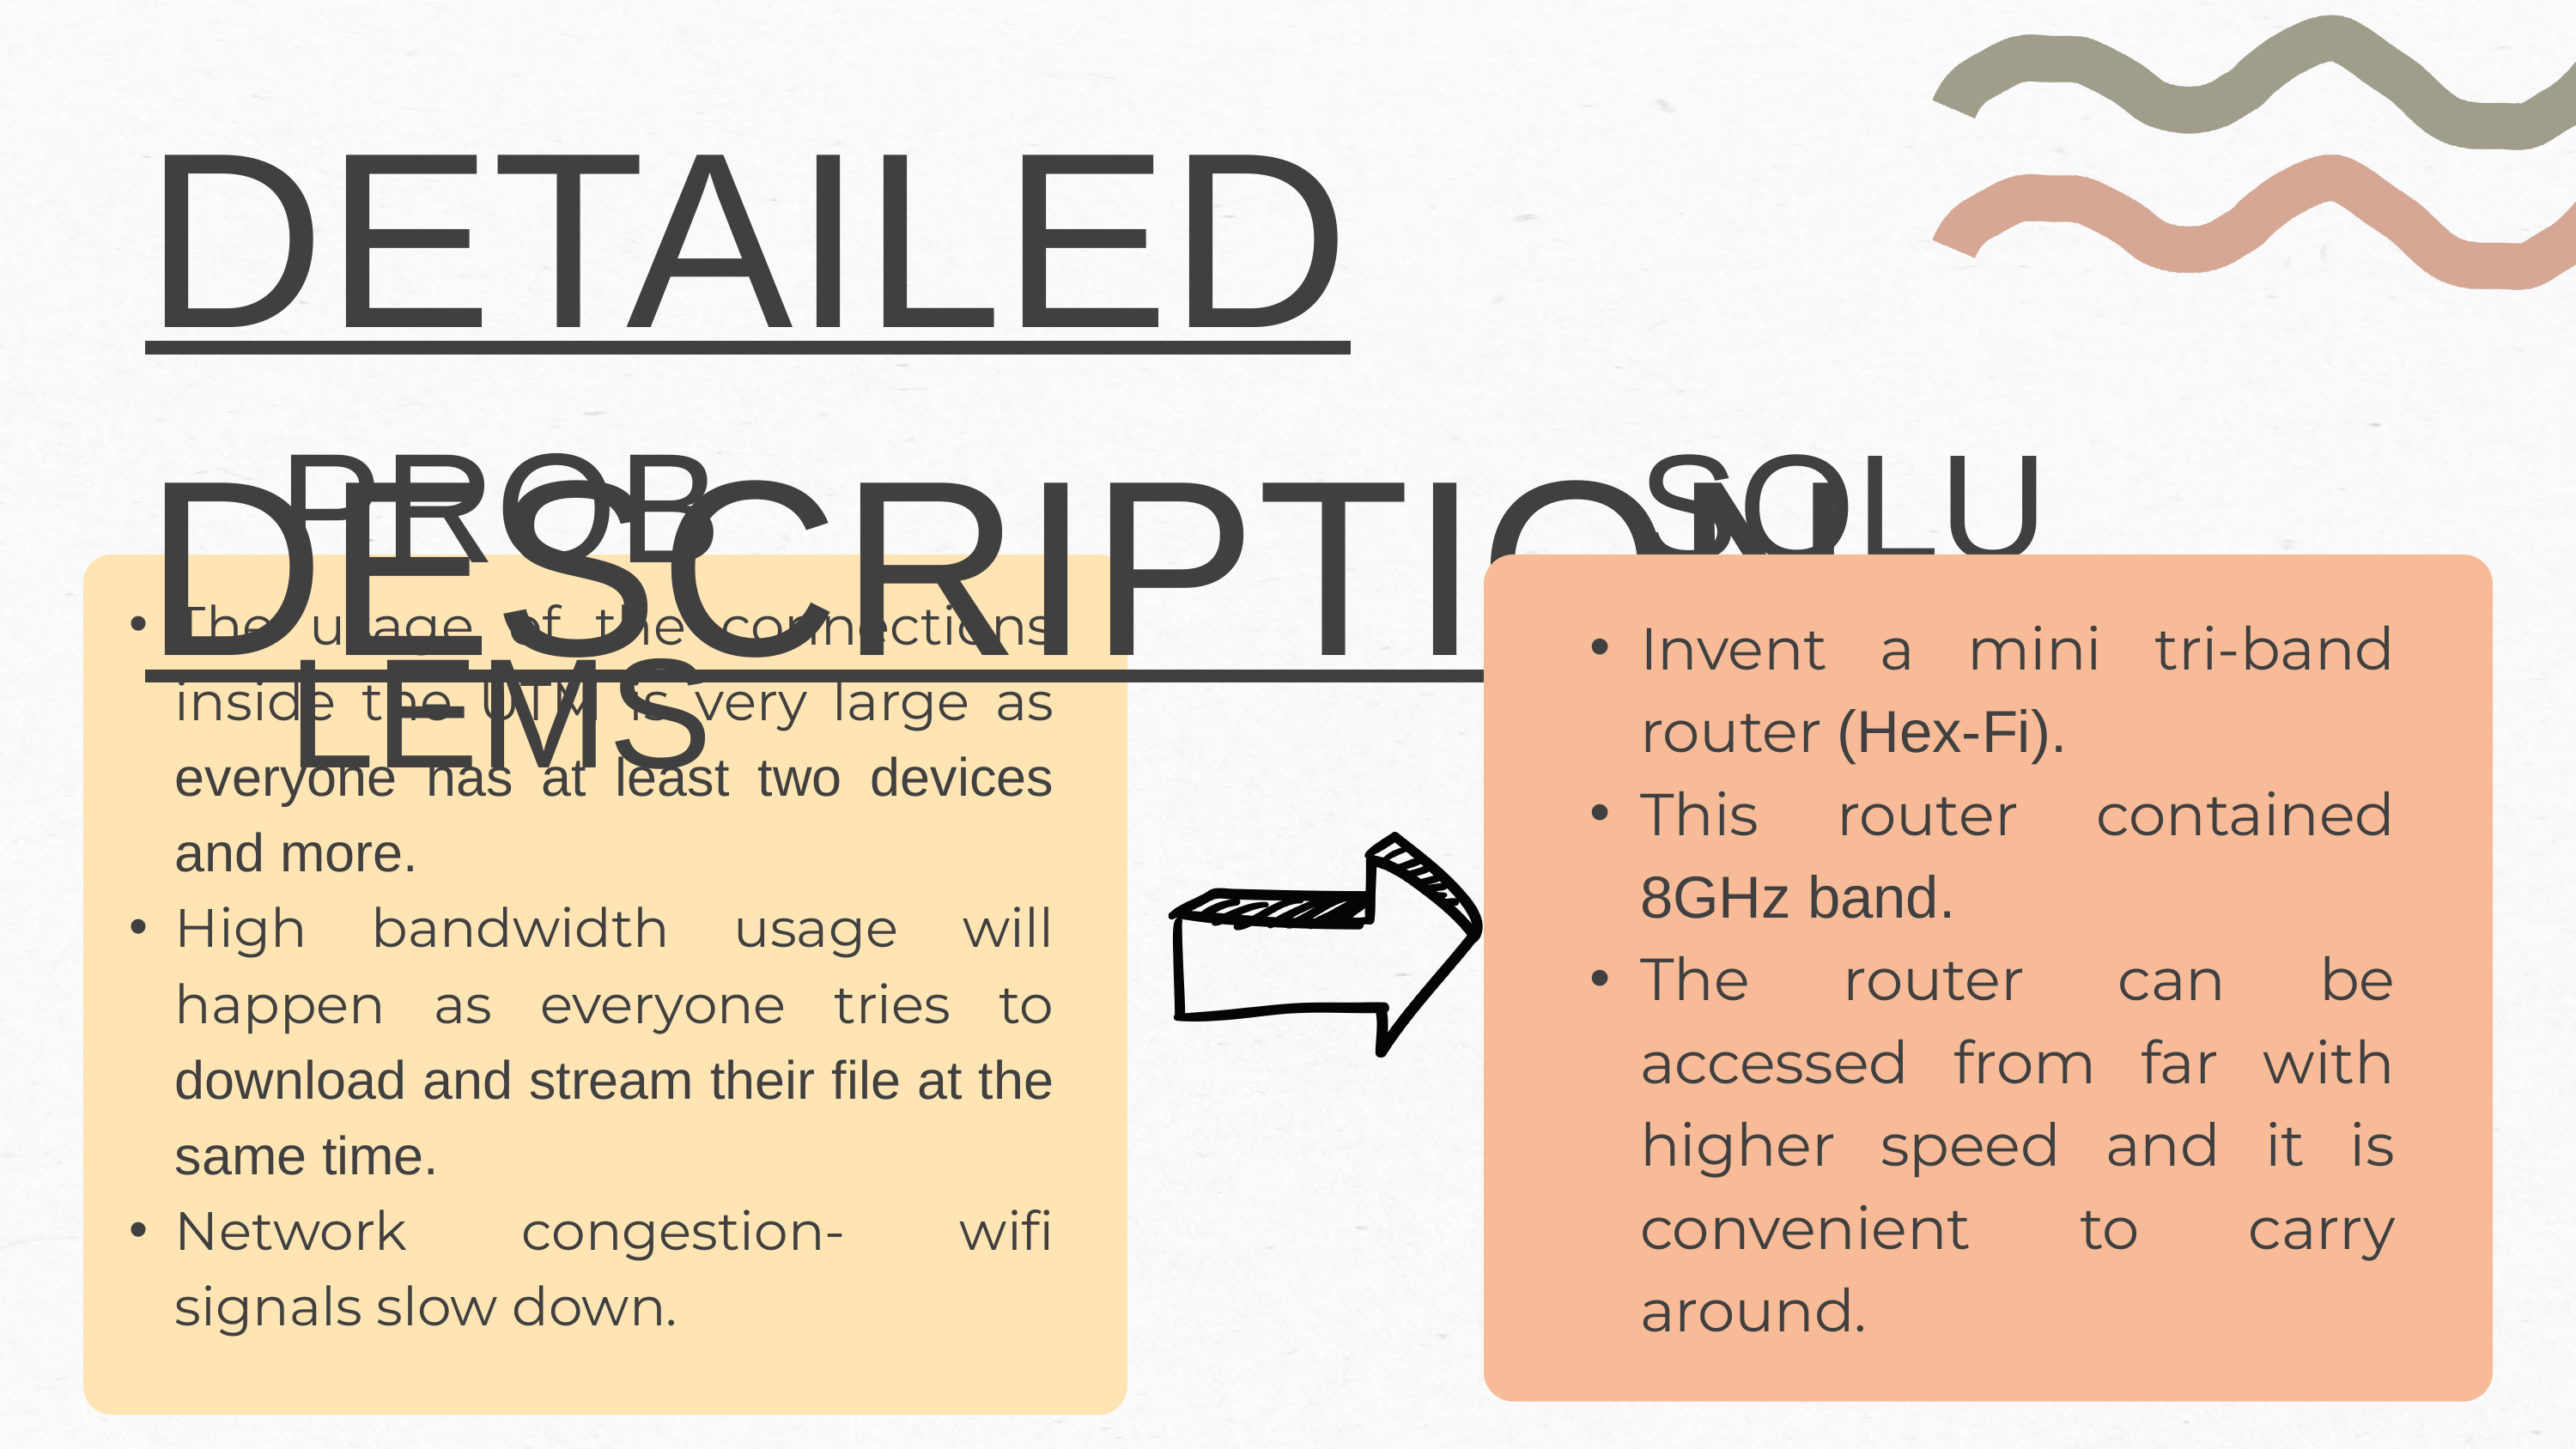

DETAILED DESCRIPTION
PROBLEMS
SOLUTIONS

The usage of the connections inside the UTM is very large as everyone has at least two devices and more.
High bandwidth usage will happen as everyone tries to download and stream their file at the same time.
Network congestion- wifi signals slow down.
Invent a mini tri-band router (Hex-Fi).
This router contained 8GHz band.
The router can be accessed from far with higher speed and it is convenient to carry around.